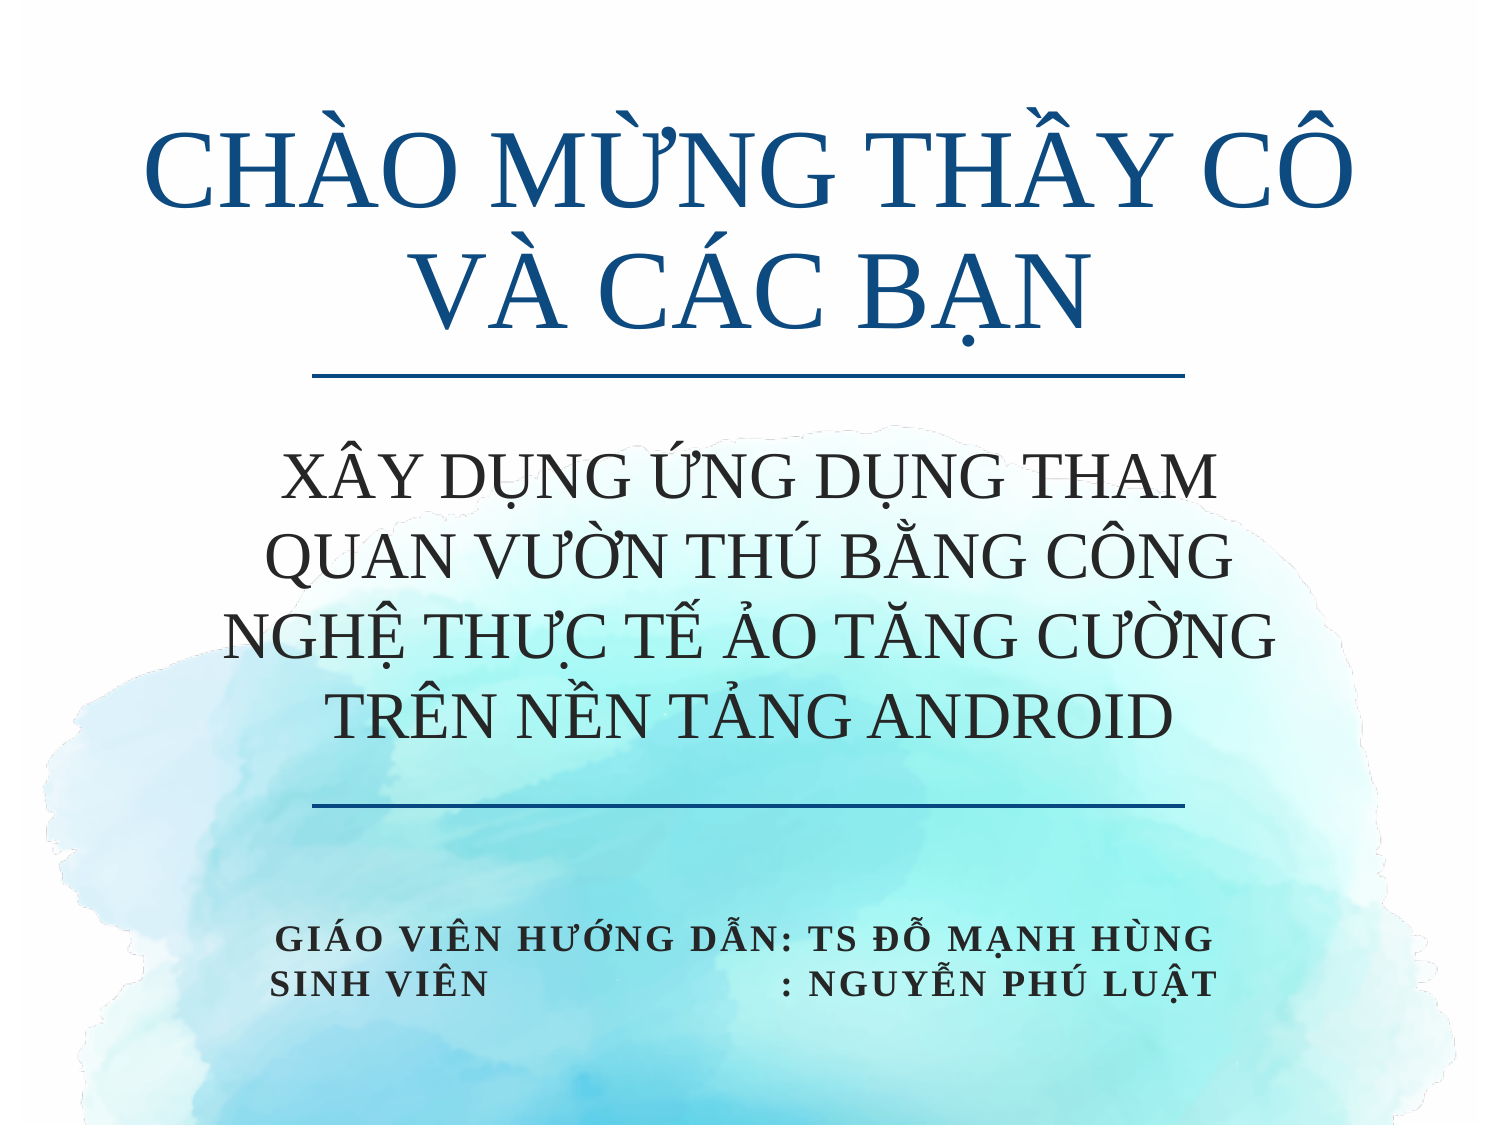

# CHÀO MỪNG THẦY CÔ VÀ CÁC BẠN
XÂY DỤNG ỨNG DỤNG THAM QUAN VƯỜN THÚ BẰNG CÔNG NGHỆ THỰC TẾ ẢO TĂNG CƯỜNG TRÊN NỀN TẢNG ANDROID
GIÁO VIÊN HƯỚNG DẪN: TS ĐỖ MẠNH HÙNG
SINH VIÊN                       : NGUYỄN PHÚ LUẬT